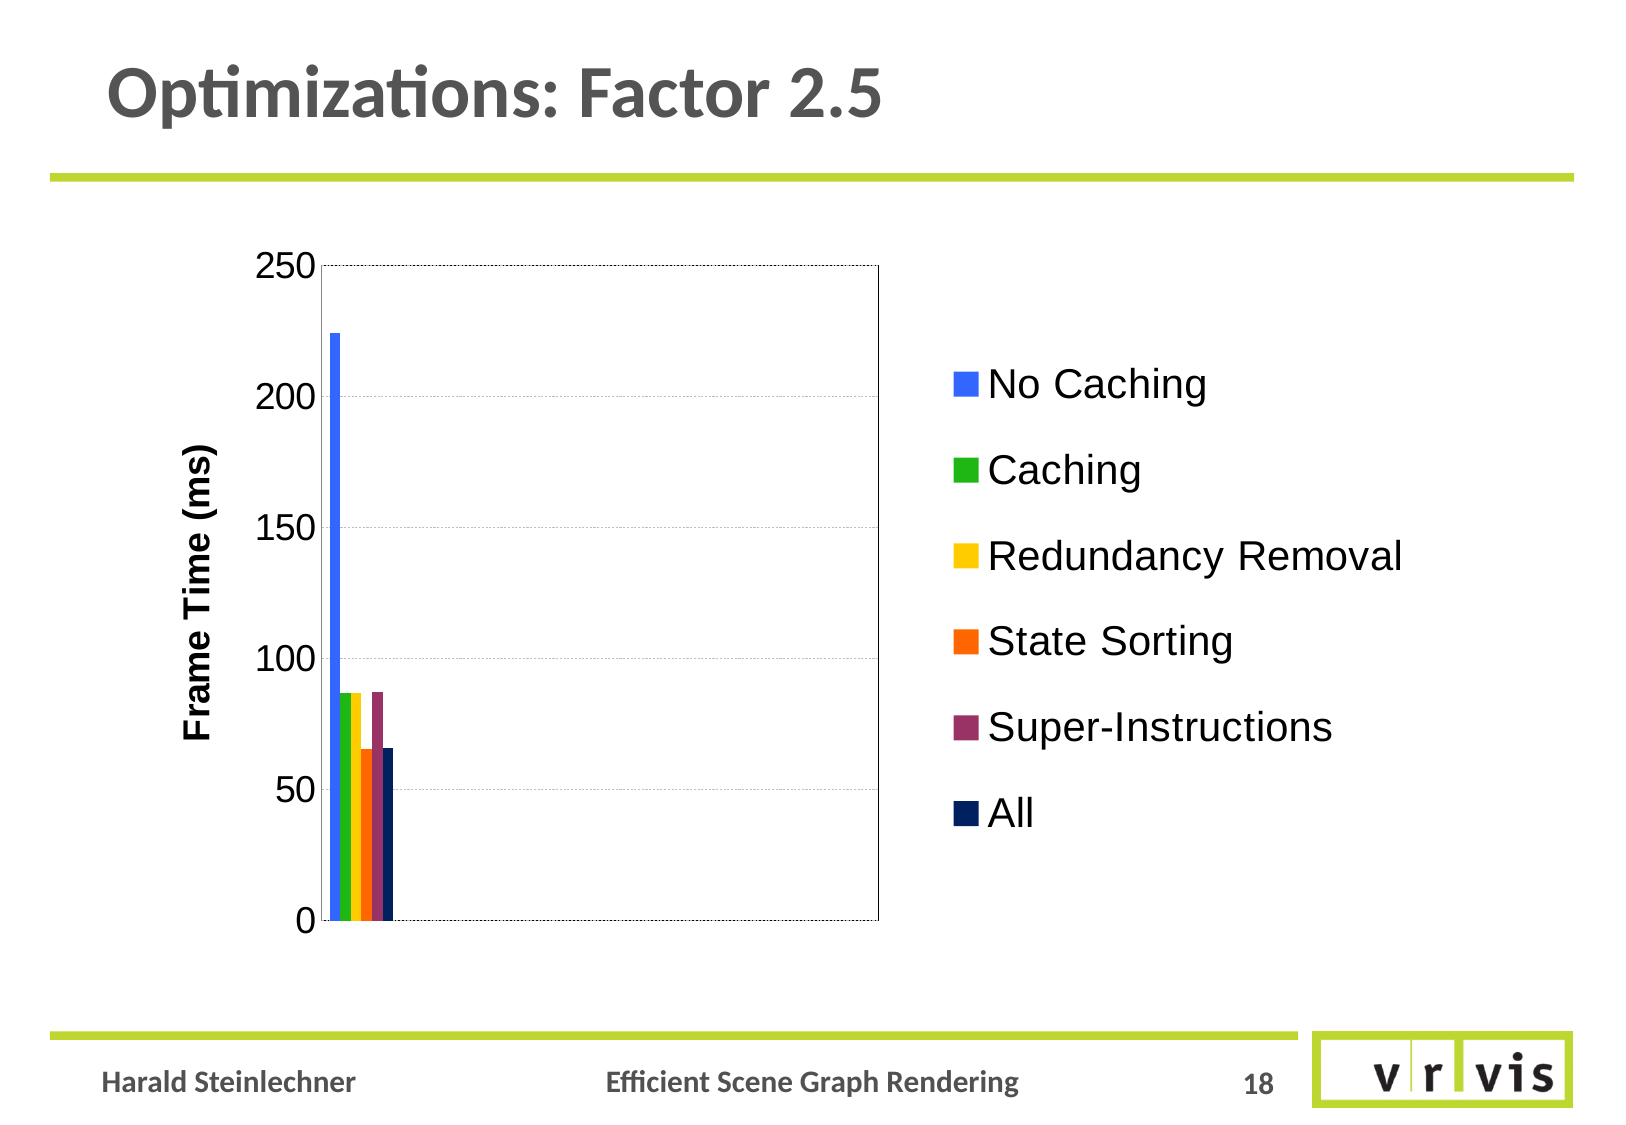

# Optimizations: Factor 2.5

[unsupported chart]

18